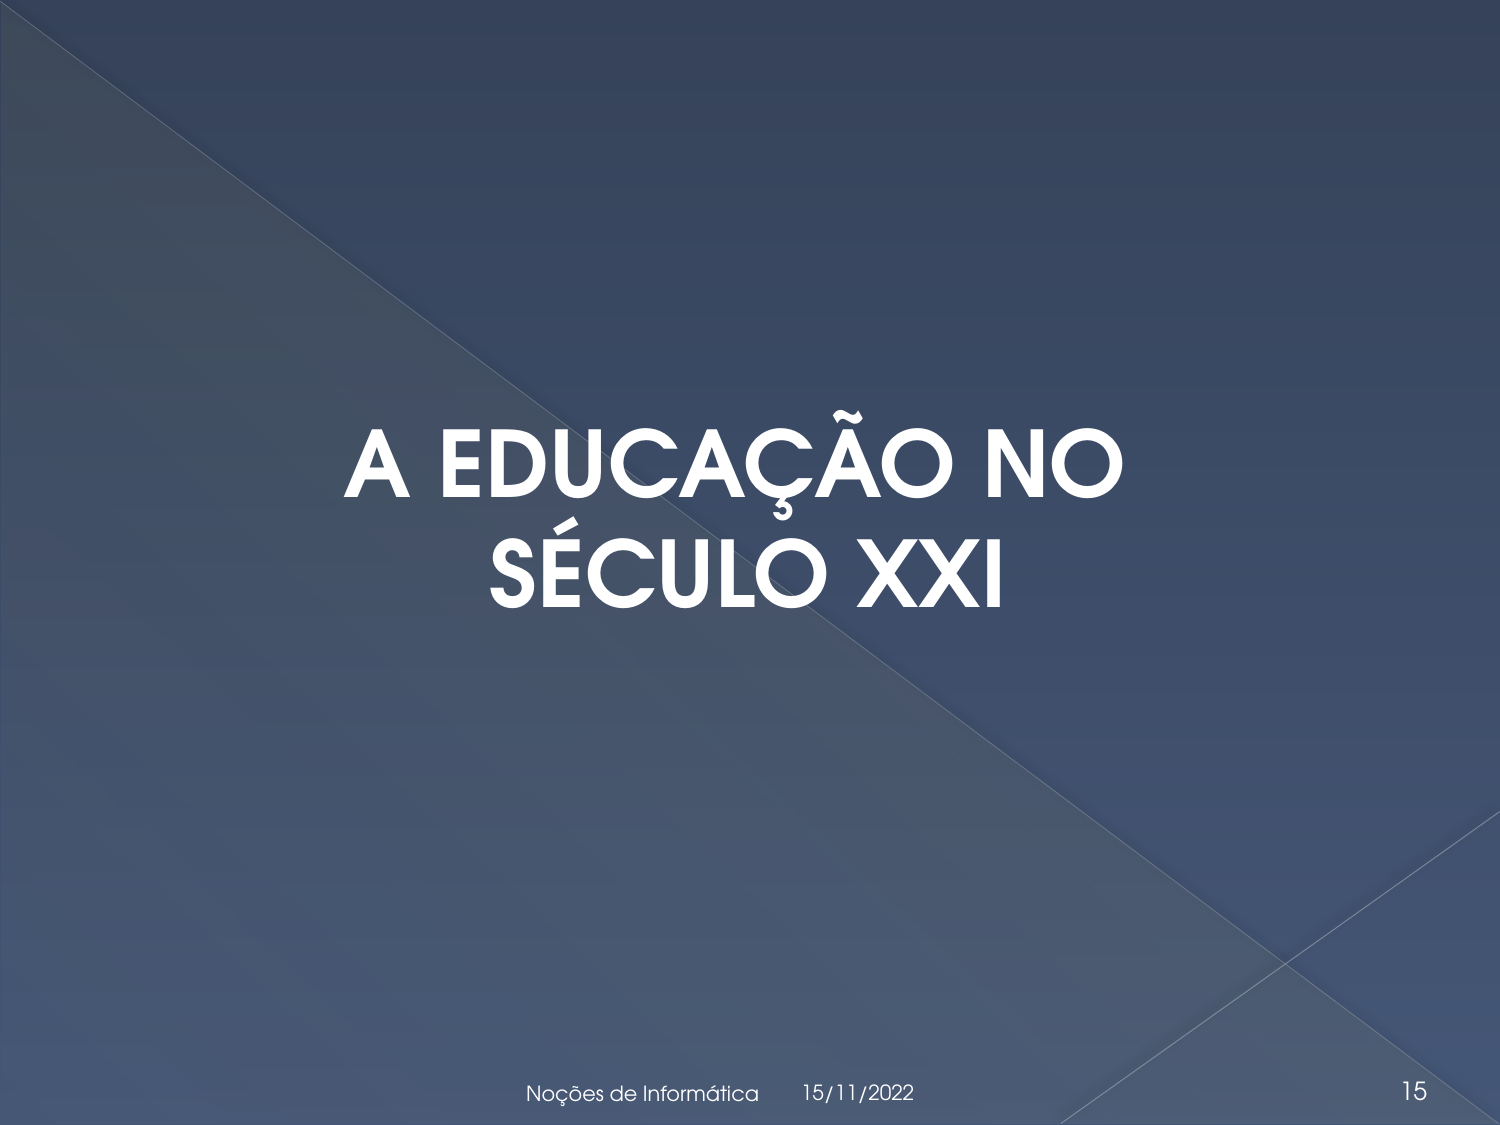

A Educação no
século xxi
15/11/2022
Noções de Informática
15